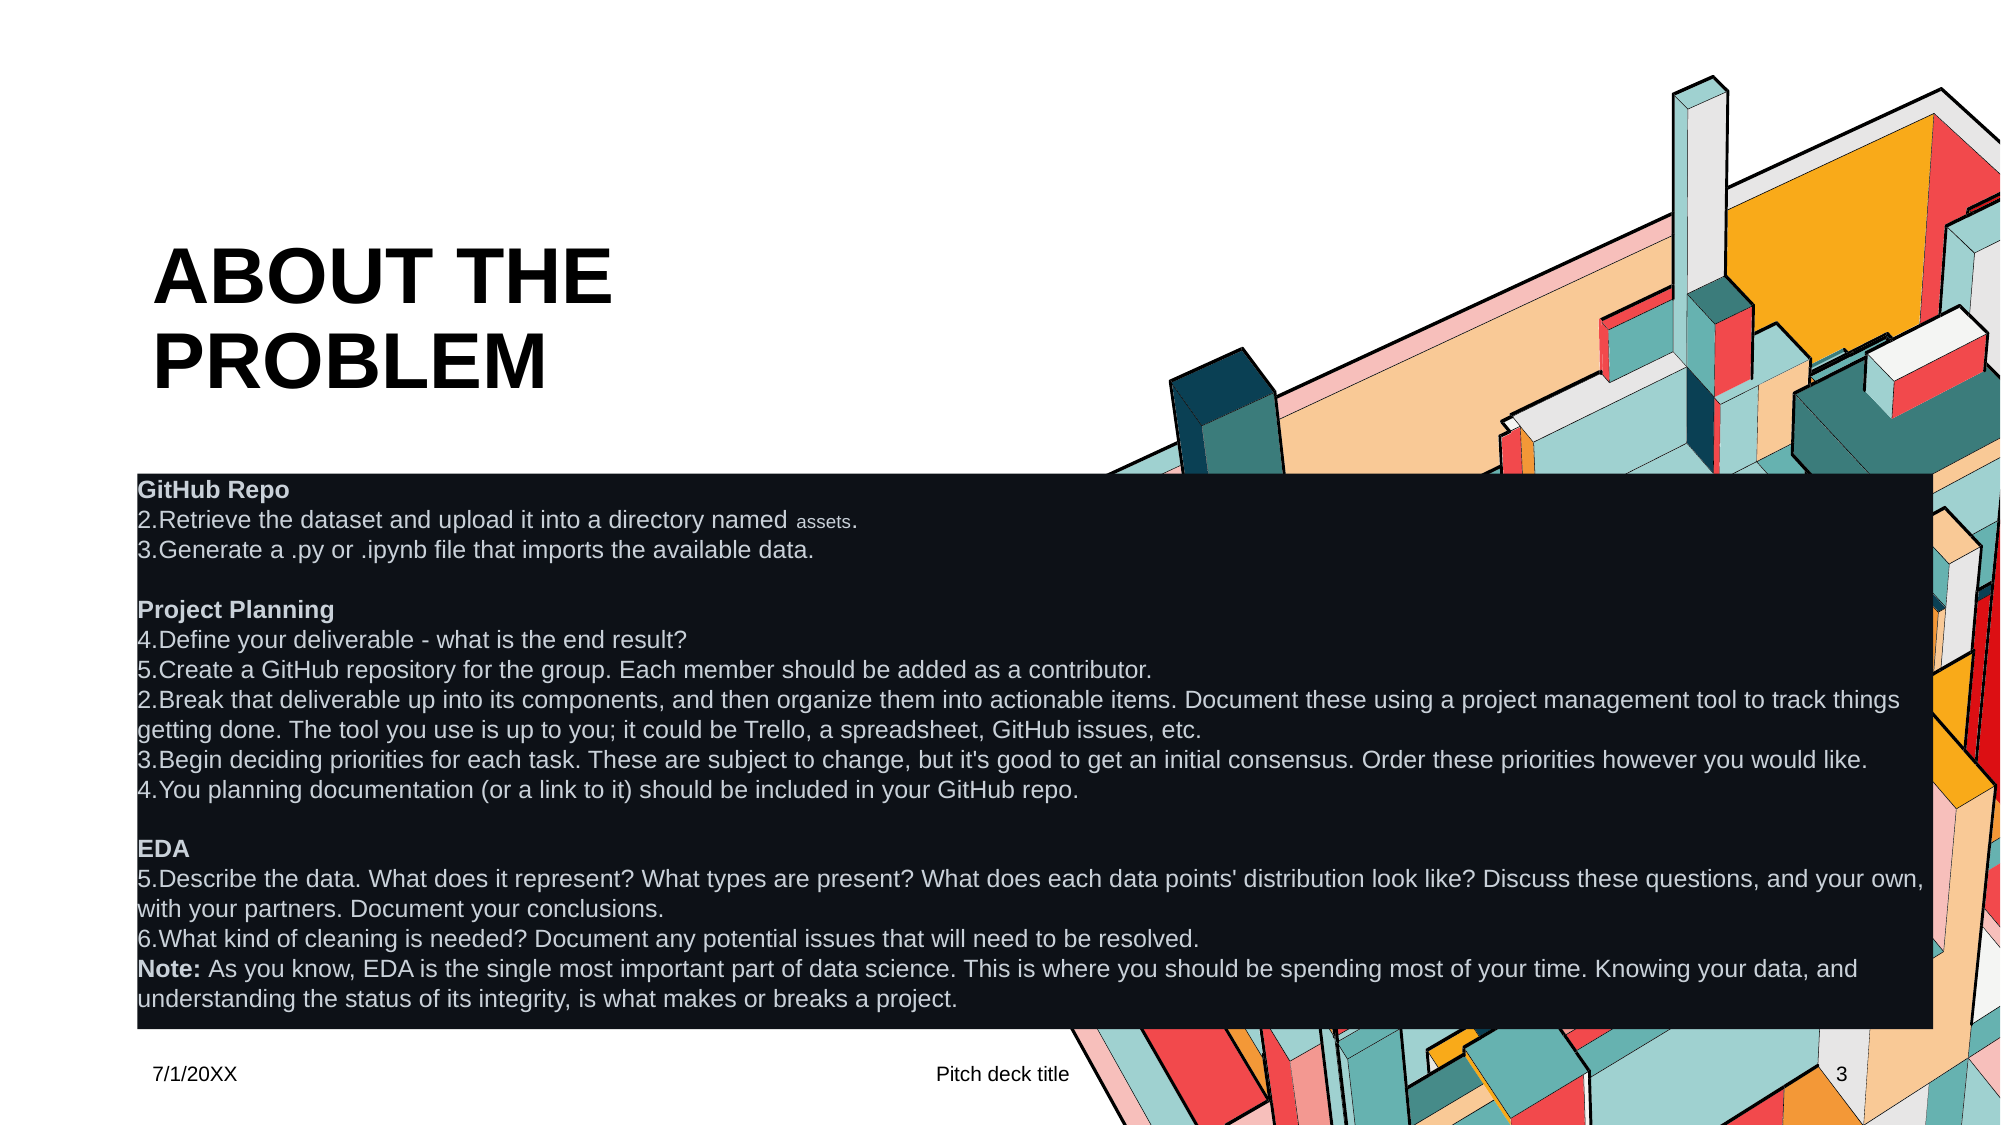

# ABOUT THE PROBLEM
GitHub Repo
Retrieve the dataset and upload it into a directory named assets.
Generate a .py or .ipynb file that imports the available data.

Project Planning
Define your deliverable - what is the end result?
Create a GitHub repository for the group. Each member should be added as a contributor.
Break that deliverable up into its components, and then organize them into actionable items. Document these using a project management tool to track things getting done. The tool you use is up to you; it could be Trello, a spreadsheet, GitHub issues, etc.
Begin deciding priorities for each task. These are subject to change, but it's good to get an initial consensus. Order these priorities however you would like.
You planning documentation (or a link to it) should be included in your GitHub repo.

EDA
Describe the data. What does it represent? What types are present? What does each data points' distribution look like? Discuss these questions, and your own, with your partners. Document your conclusions.
What kind of cleaning is needed? Document any potential issues that will need to be resolved.
Note: As you know, EDA is the single most important part of data science. This is where you should be spending most of your time. Knowing your data, and understanding the status of its integrity, is what makes or breaks a project.
We are .
7/1/20XX
Pitch deck title
3